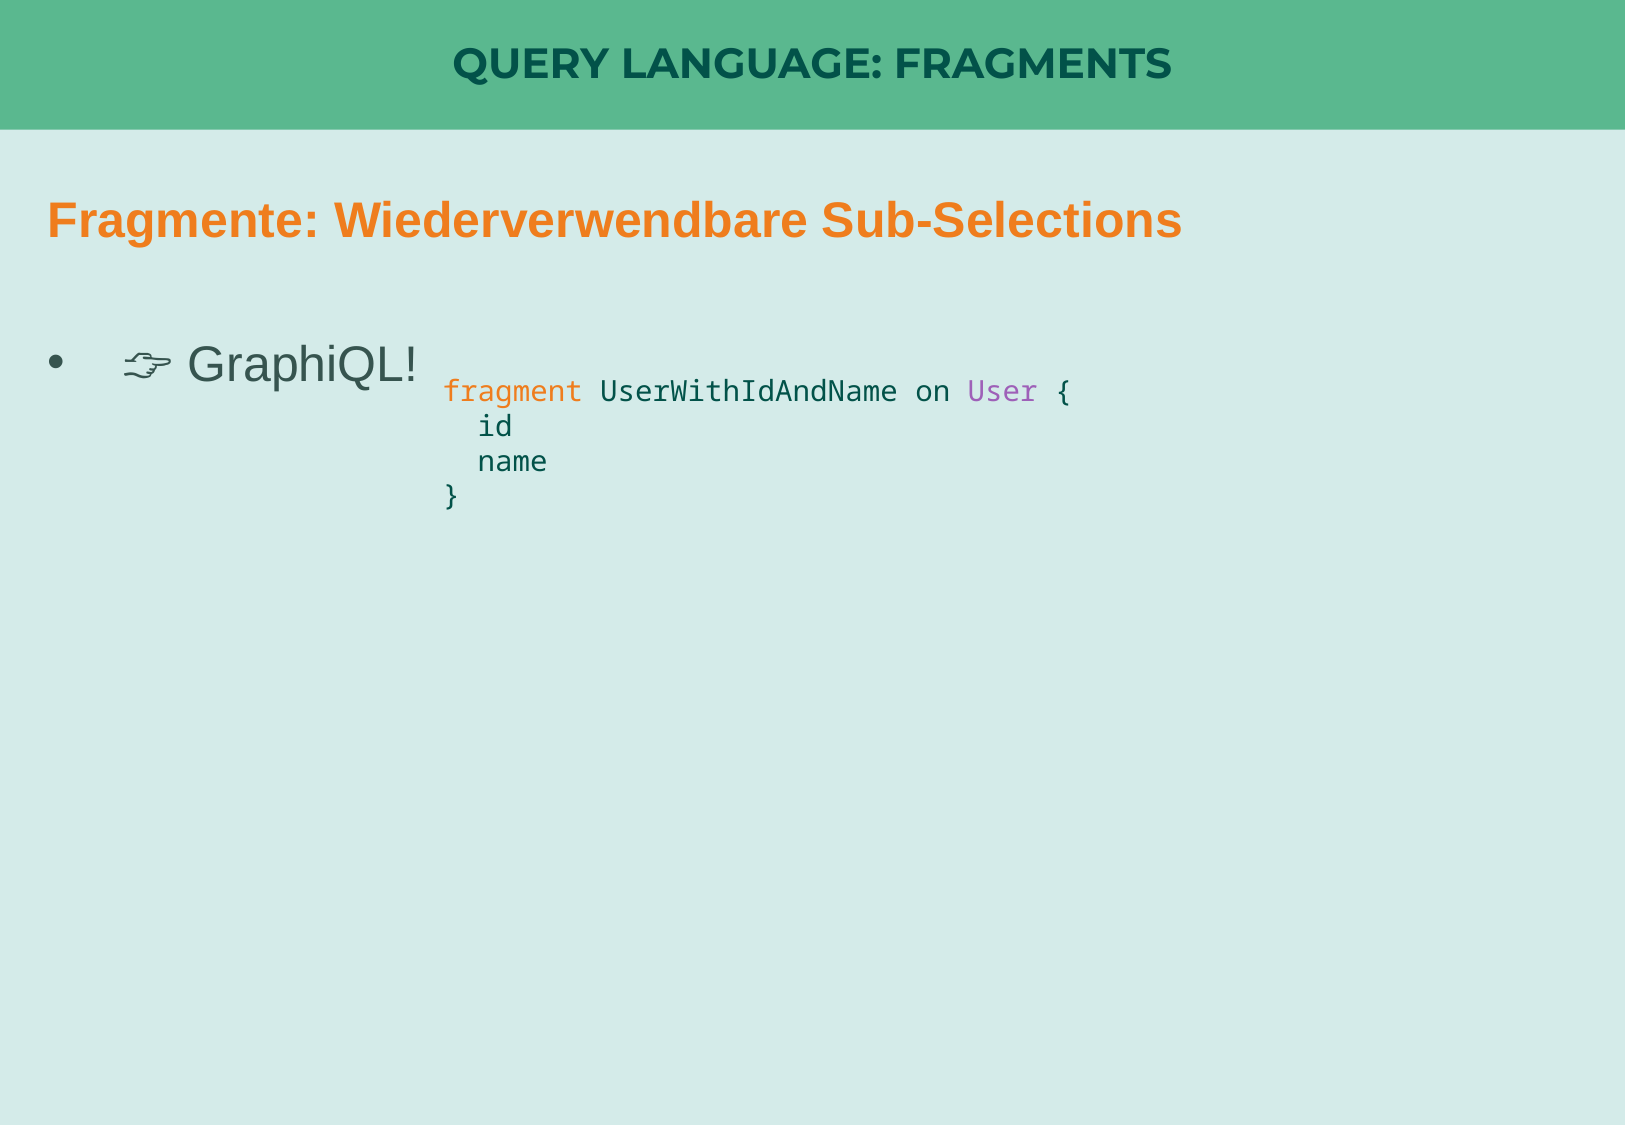

# query Language: Fragments
Fragmente: Wiederverwendbare Sub-Selections

👉 GraphiQL!

fragment UserWithIdAndName on User {
  id
  name
}